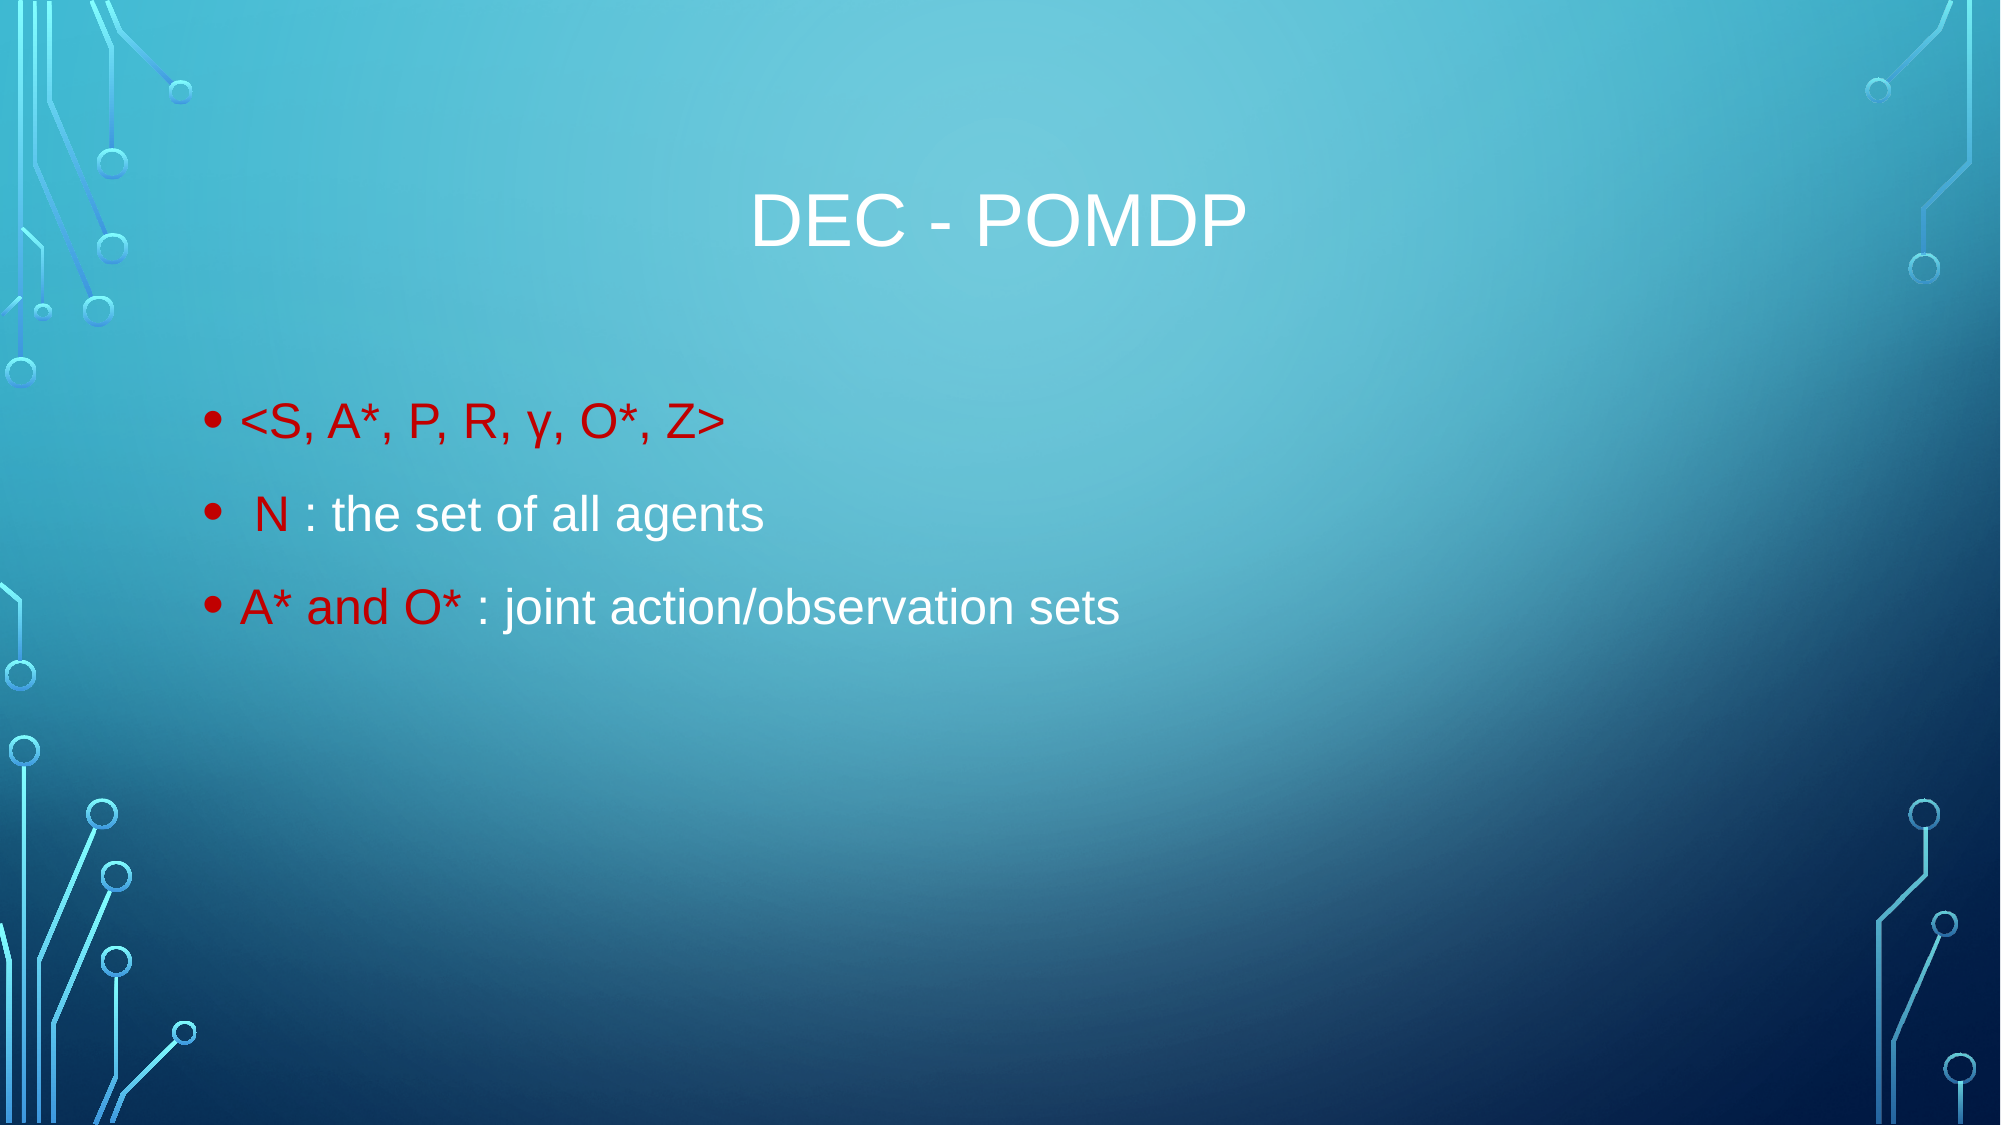

# Dec - poMDP
<S, A*, P, R, γ, O*, Z>
 N : the set of all agents
A* and O* : joint action/observation sets